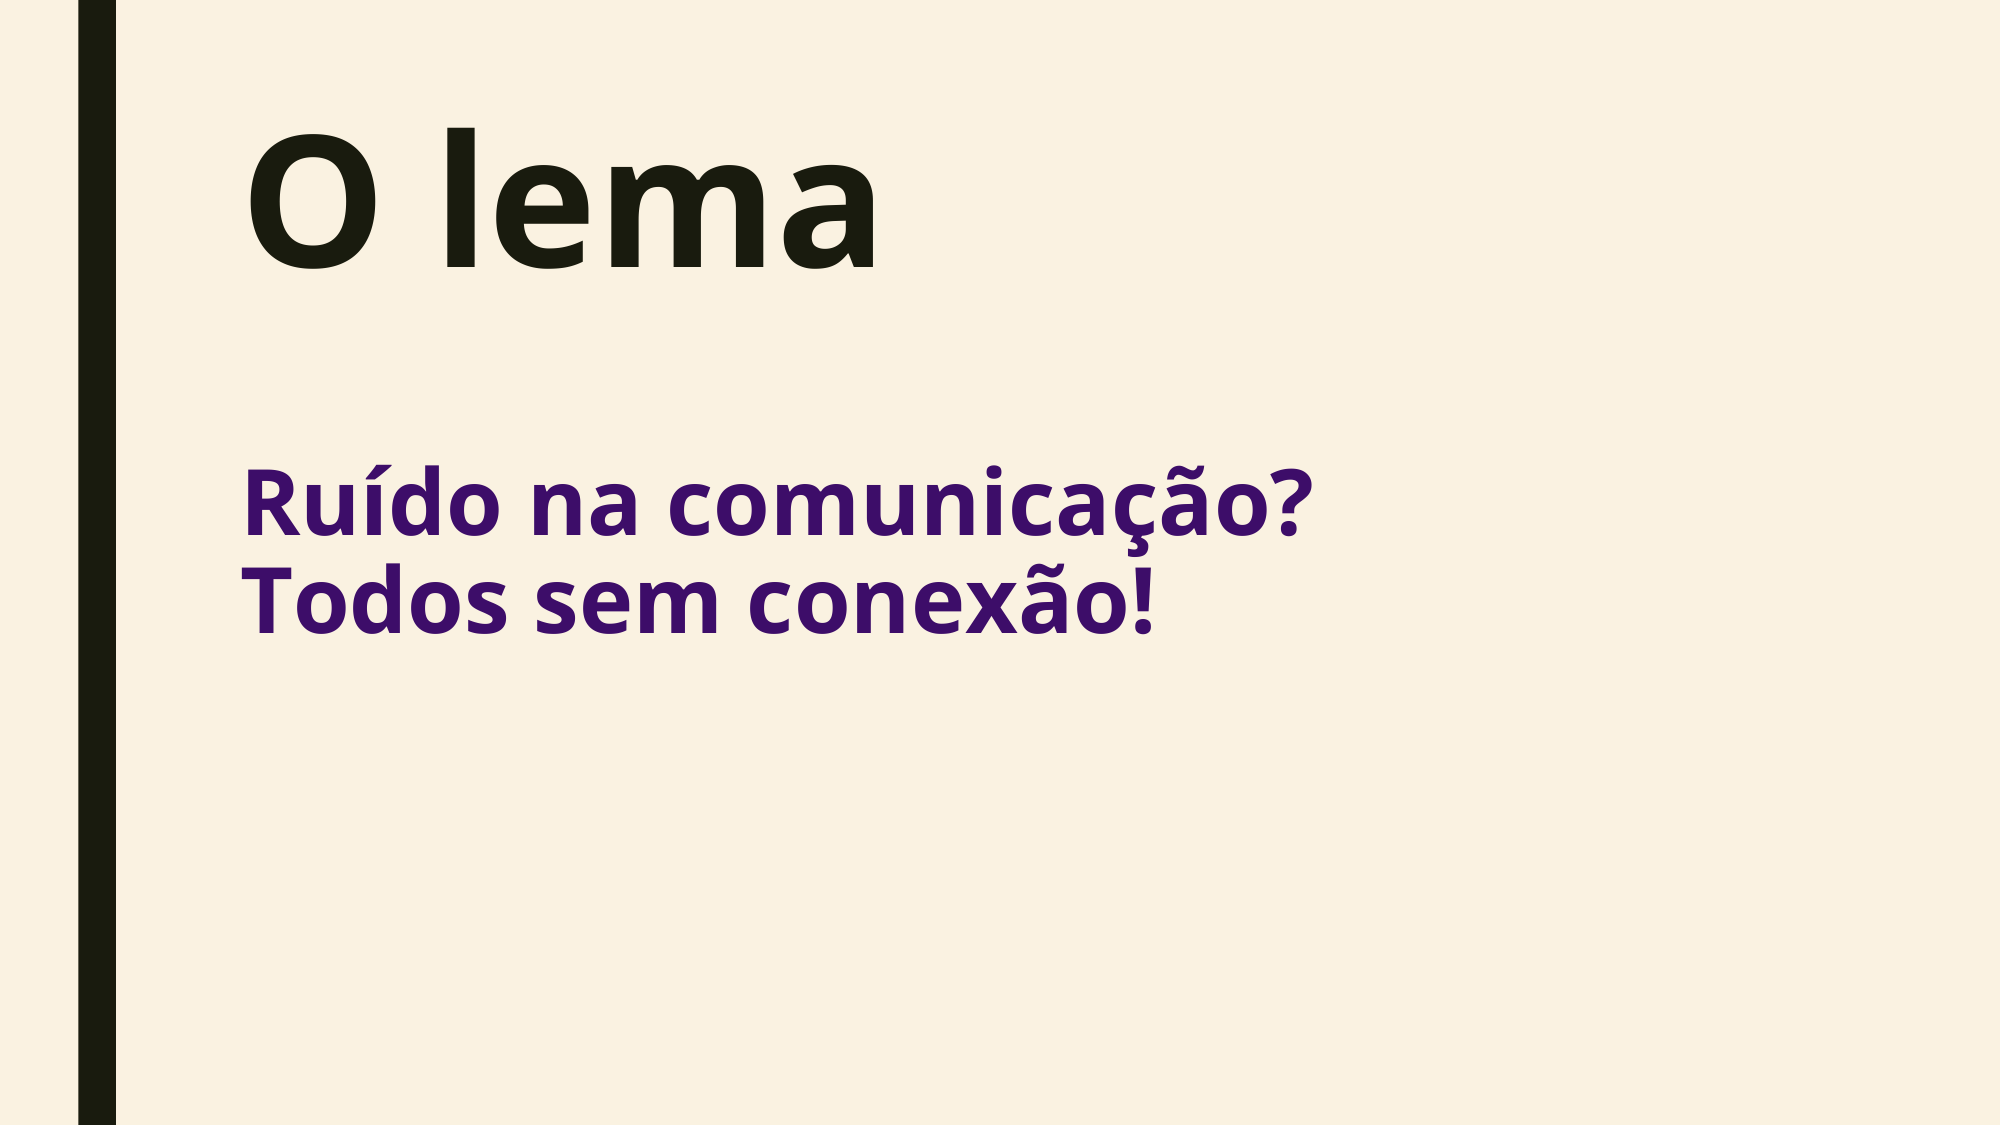

# O lema
Ruído na comunicação?
Todos sem conexão!